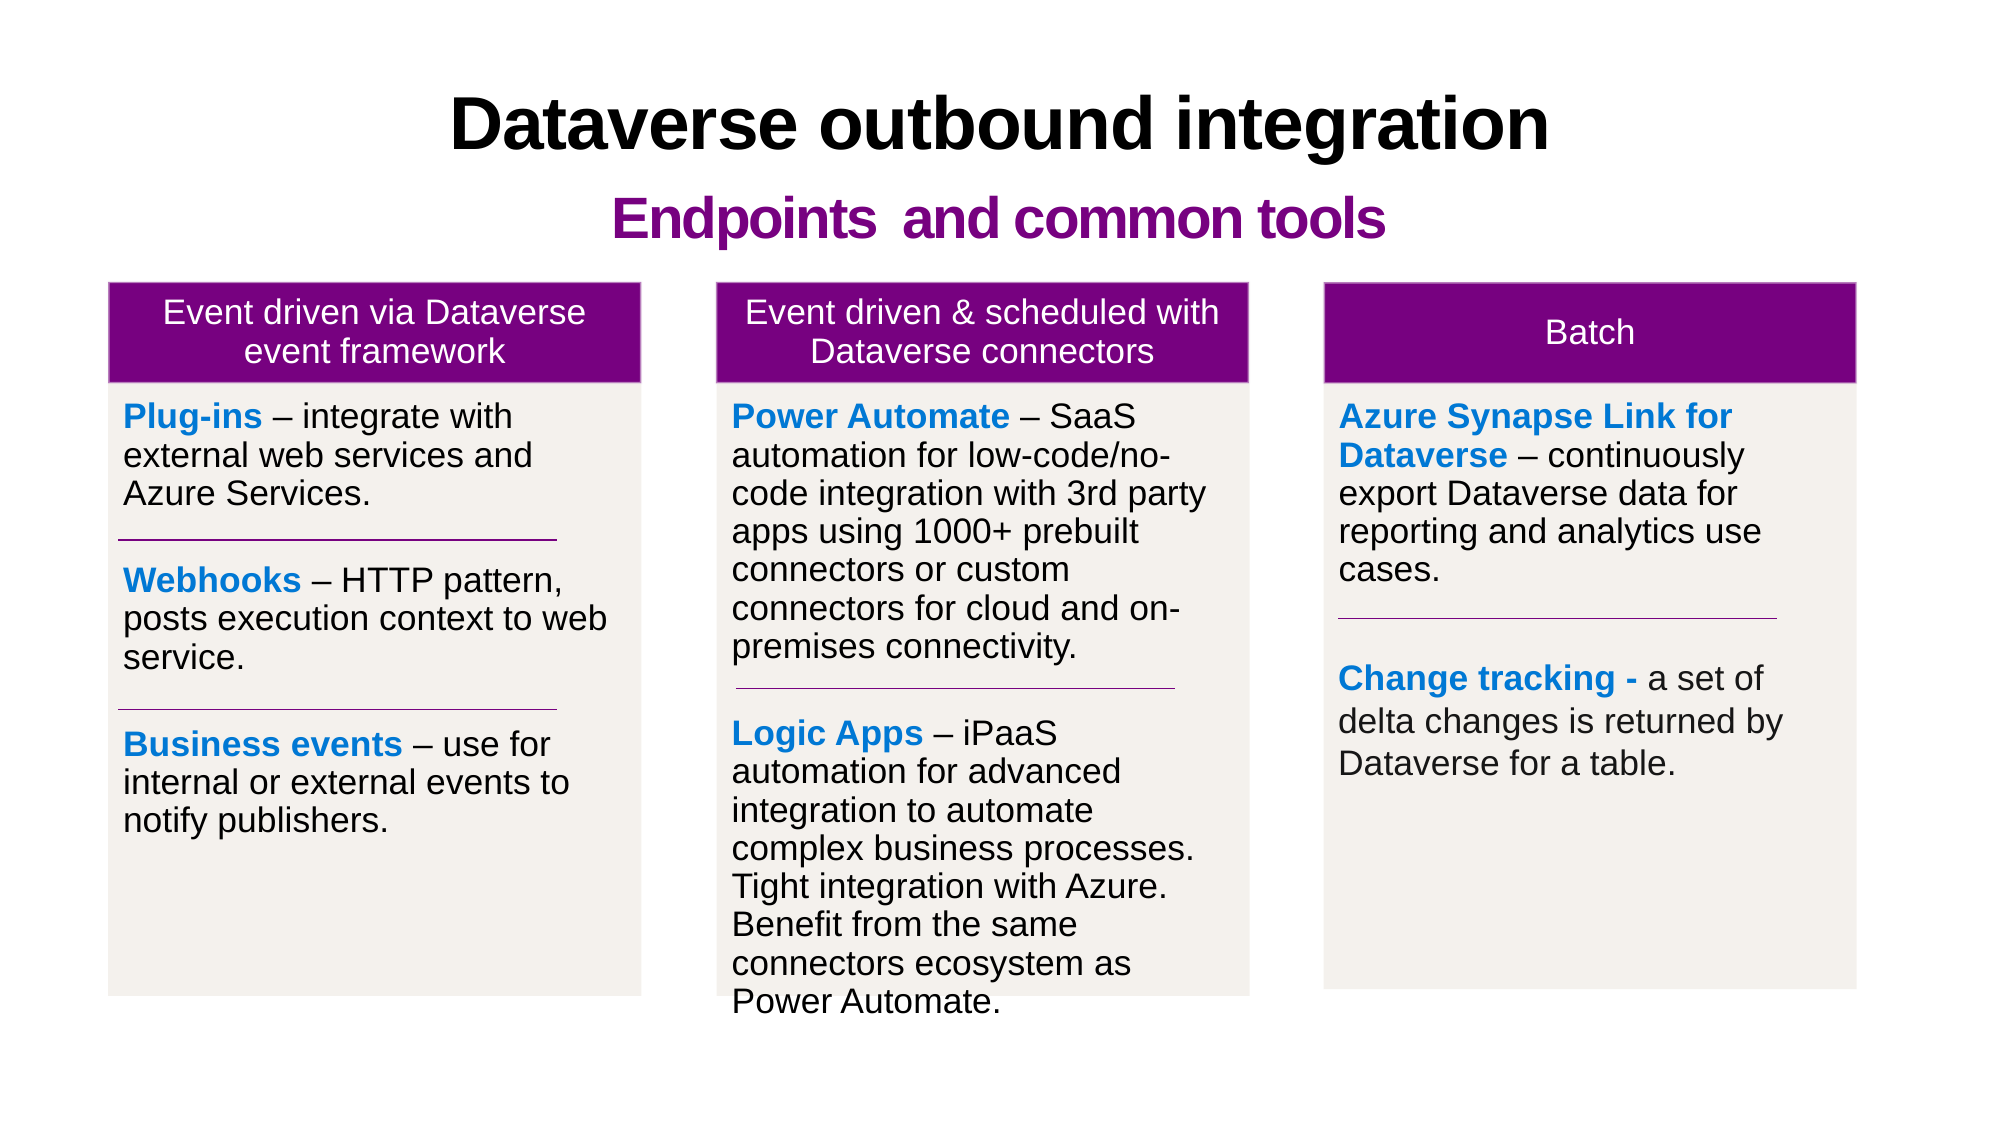

# Dataverse outbound integration
Endpoints and common tools
Event driven via Dataverse event framework
Event driven & scheduled with Dataverse connectors
Batch
Plug-ins – integrate with external web services and  Azure Services.

Webhooks – HTTP pattern, posts execution context to web service.

Business events – use for internal or external events to notify publishers.
Power Automate – SaaS automation for low-code/no-code integration with 3rd party apps using 1000+ prebuilt connectors or custom connectors for cloud and on-premises connectivity.

Logic Apps – iPaaS automation for advanced integration to automate complex business processes. Tight integration with Azure. Benefit from the same connectors ecosystem as Power Automate.

Azure Synapse Link for Dataverse – continuously export Dataverse data for reporting and analytics use cases.

Change tracking - a set of delta changes is returned by Dataverse for a table.